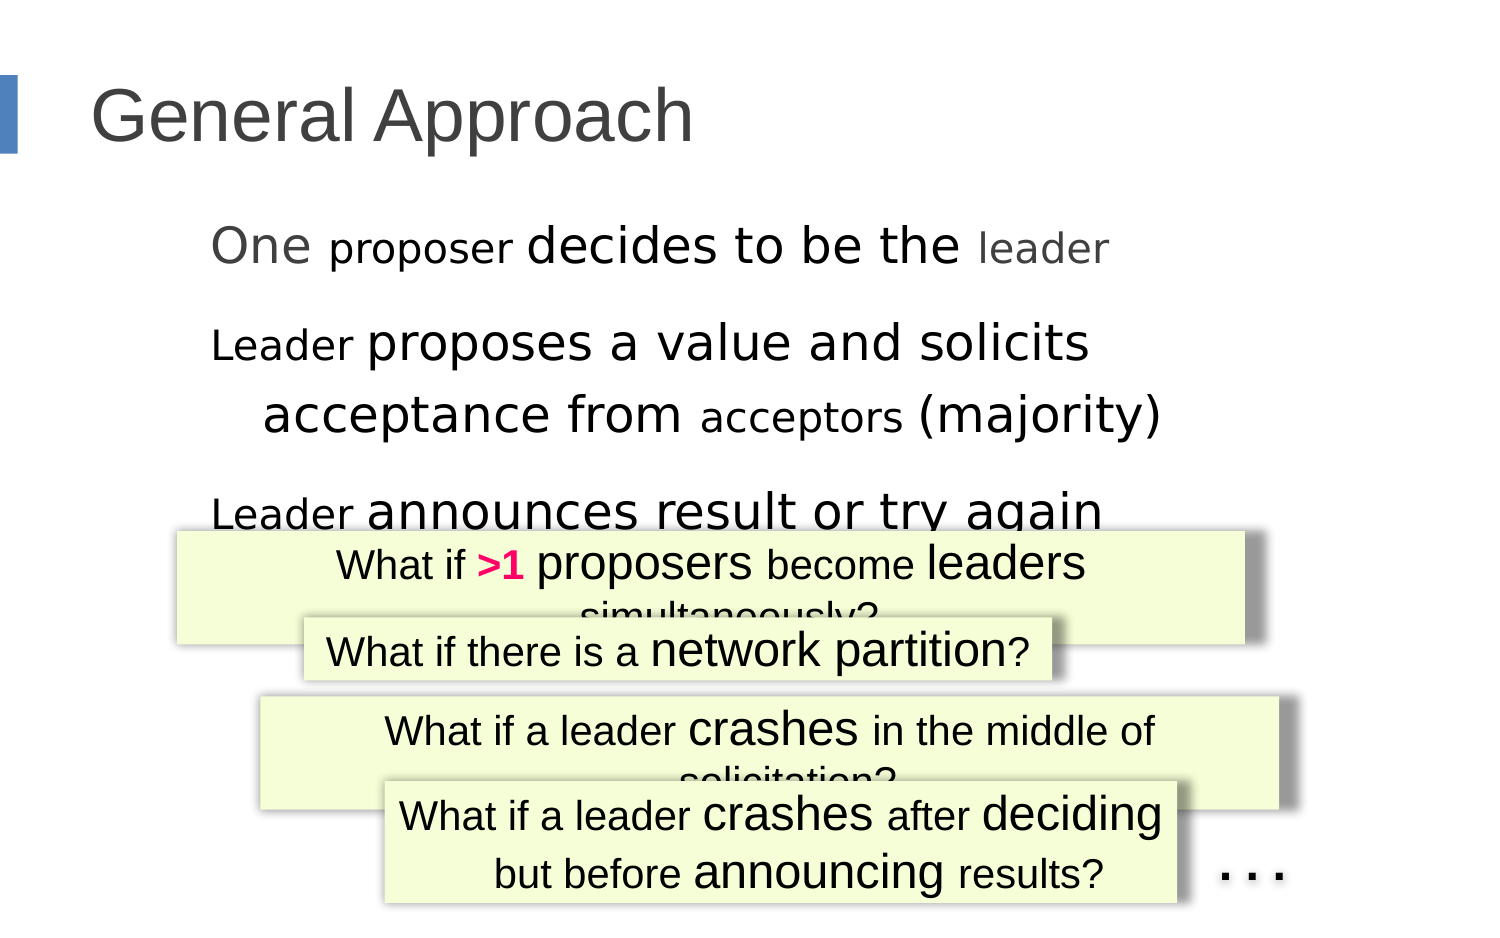

# General Approach
One proposer decides to be the leader
Leader proposes a value and solicits acceptance from acceptors (majority)
Leader announces result or try again

What if >1 proposers become leaders simultaneously?
What if there is a network partition?
What if a leader crashes in the middle of solicitation?
What if a leader crashes after deciding but before announcing results?
. . .